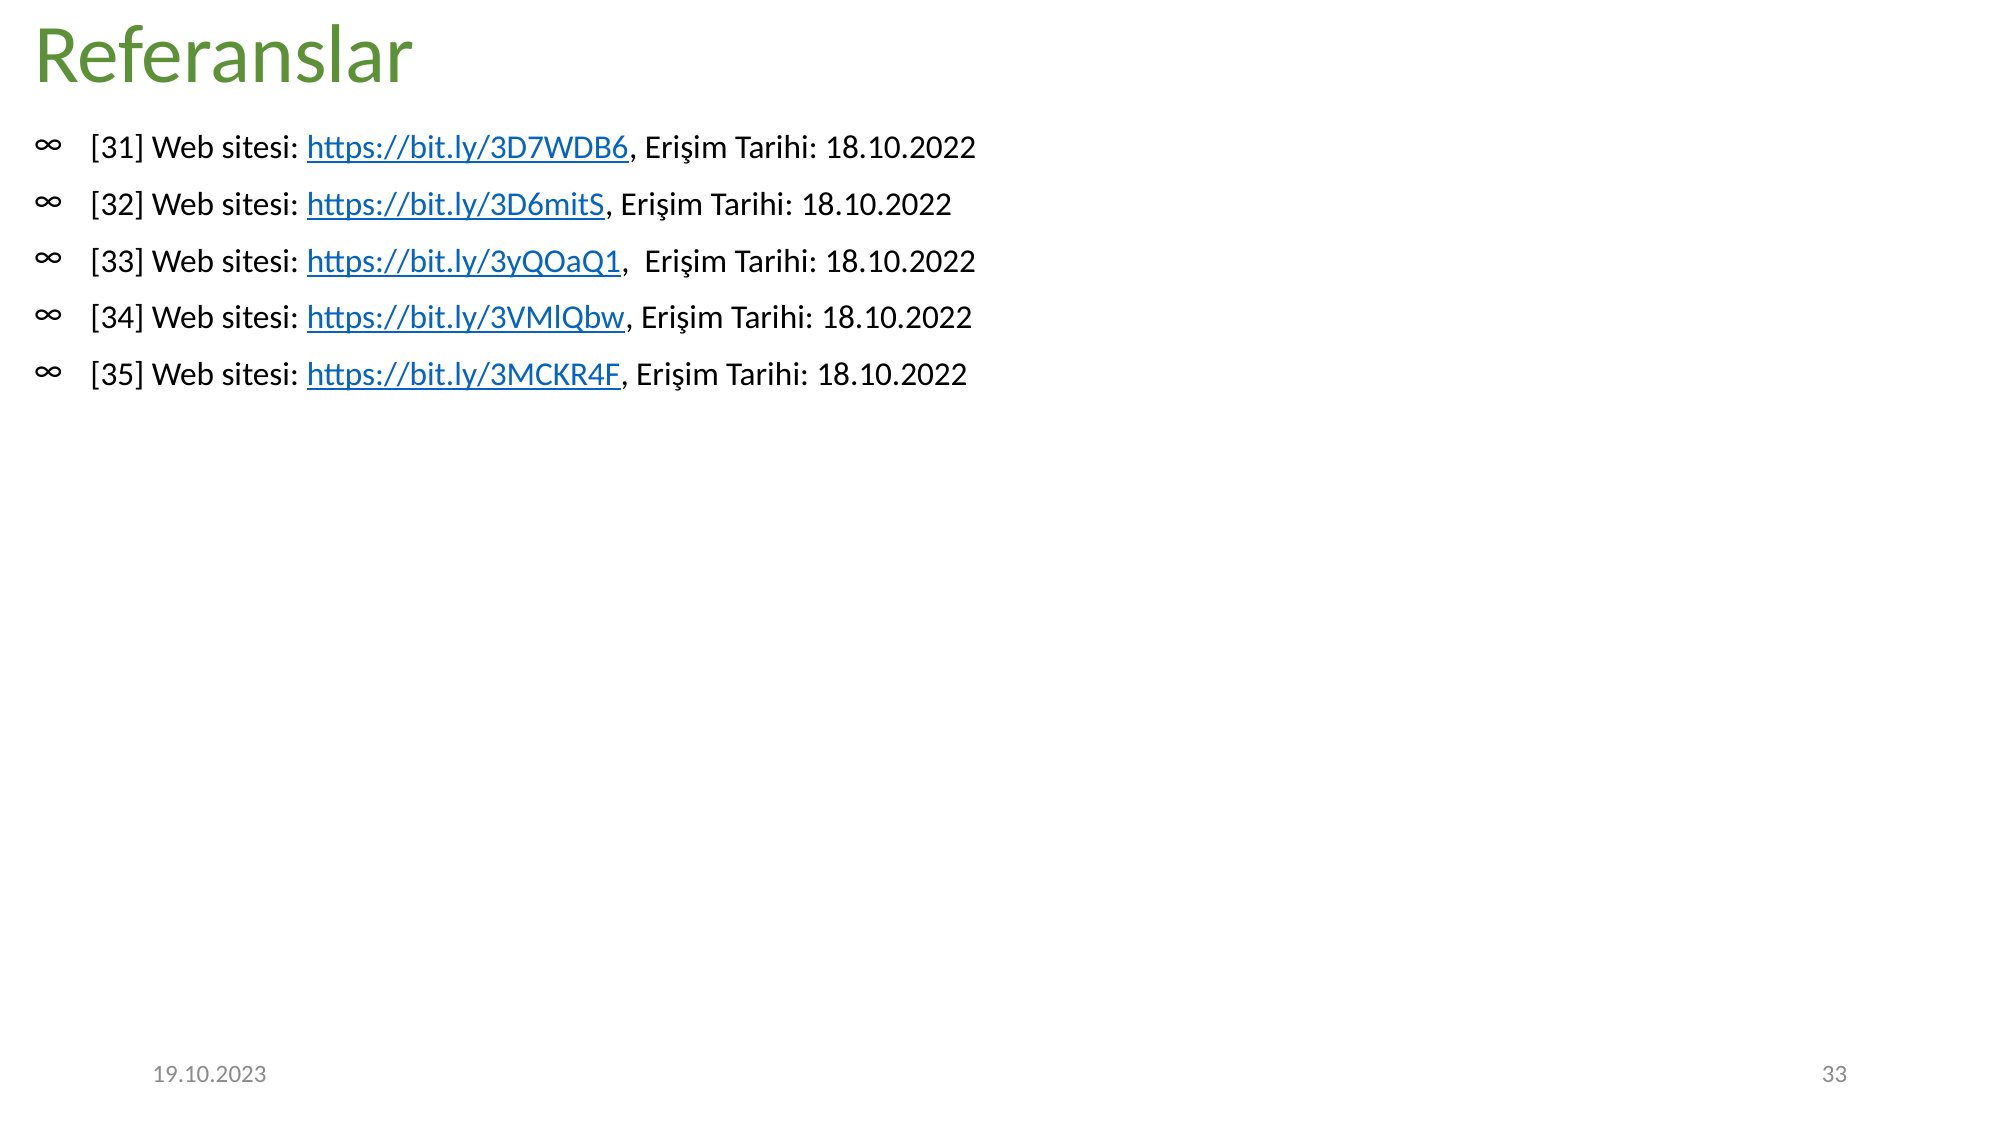

# Referanslar
[31] Web sitesi: https://bit.ly/3D7WDB6, Erişim Tarihi: 18.10.2022
[32] Web sitesi: https://bit.ly/3D6mitS, Erişim Tarihi: 18.10.2022
[33] Web sitesi: https://bit.ly/3yQOaQ1,  Erişim Tarihi: 18.10.2022
[34] Web sitesi: https://bit.ly/3VMlQbw, Erişim Tarihi: 18.10.2022
[35] Web sitesi: https://bit.ly/3MCKR4F, Erişim Tarihi: 18.10.2022

19.10.2023
33